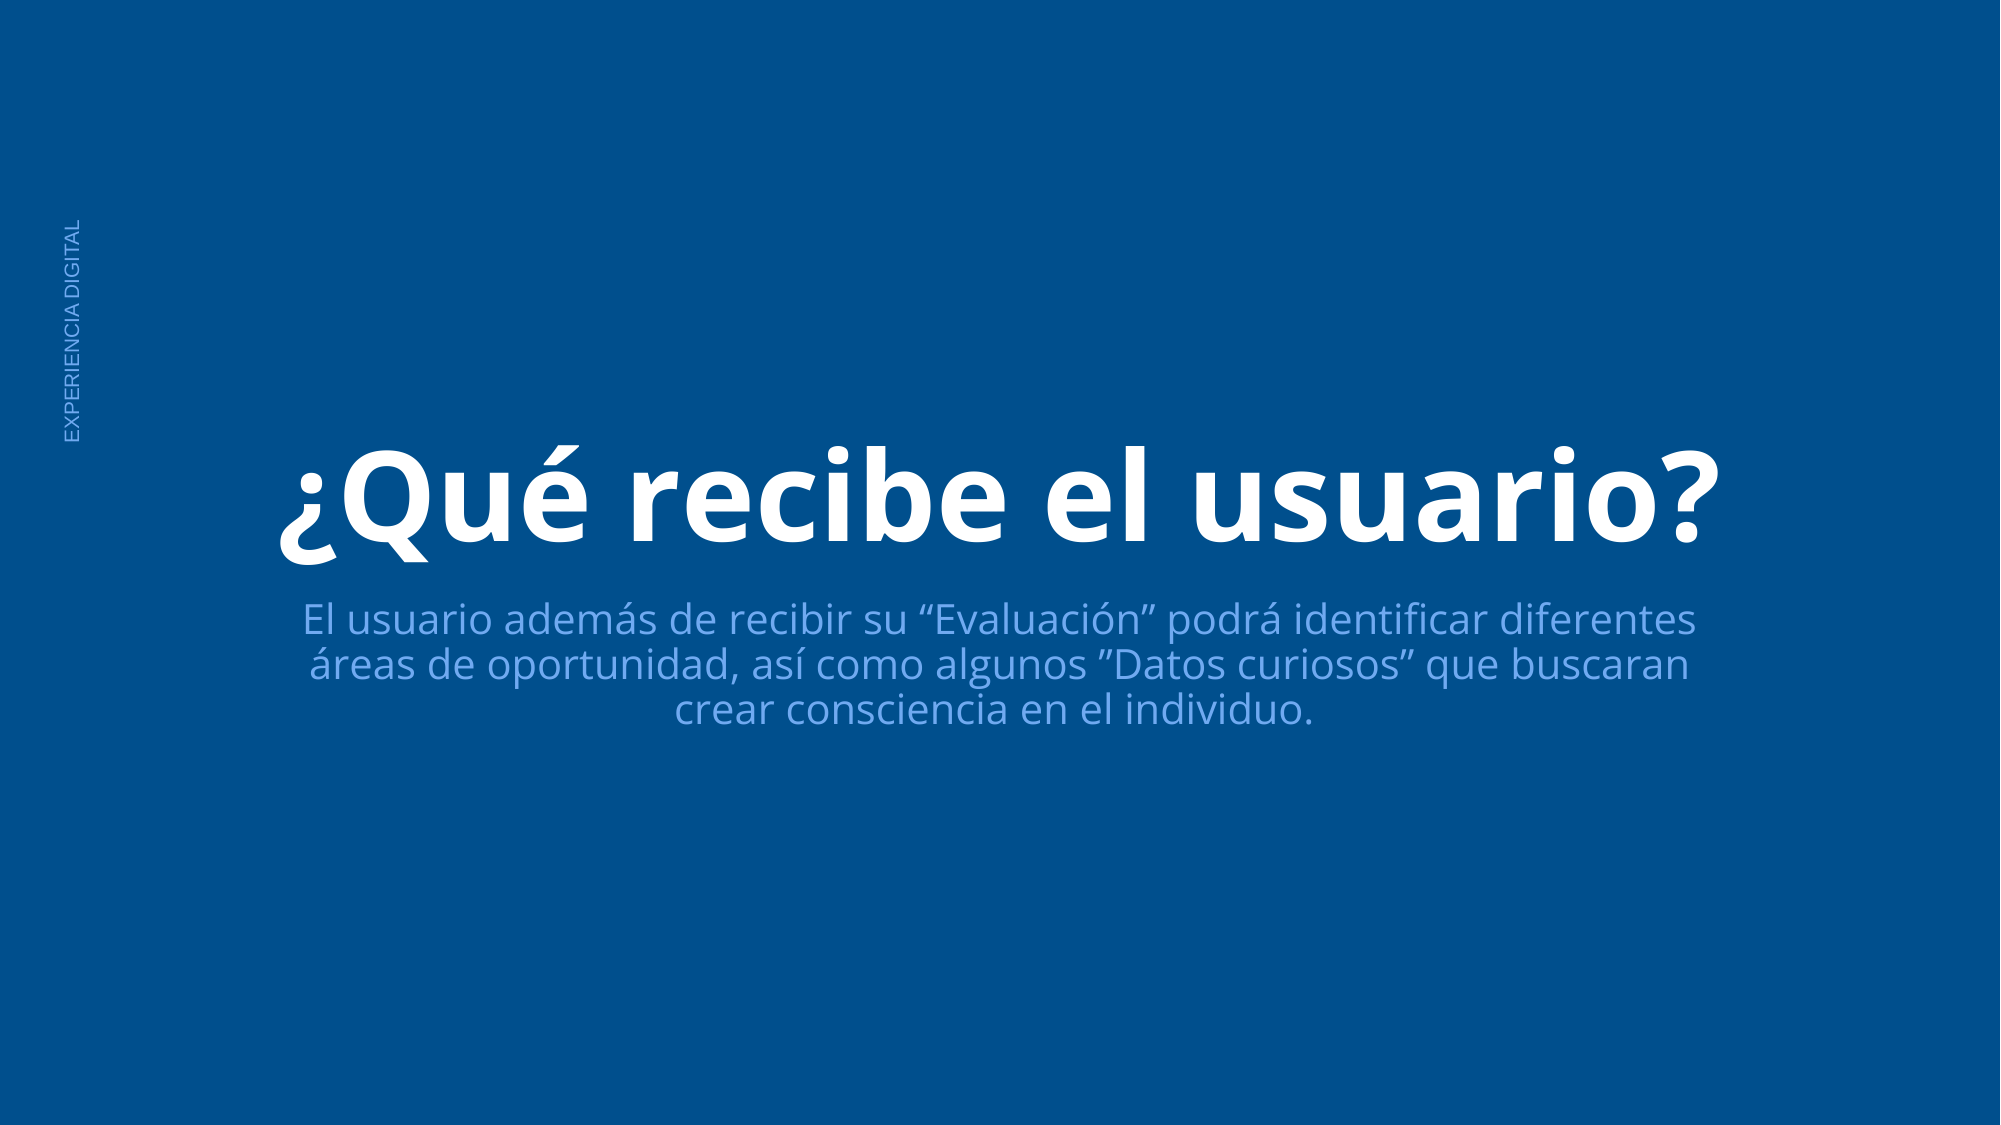

# ¿Qué recibe el usuario?
El usuario además de recibir su “Evaluación” podrá identificar diferentes áreas de oportunidad, así como algunos ”Datos curiosos” que buscaran crear consciencia en el individuo.